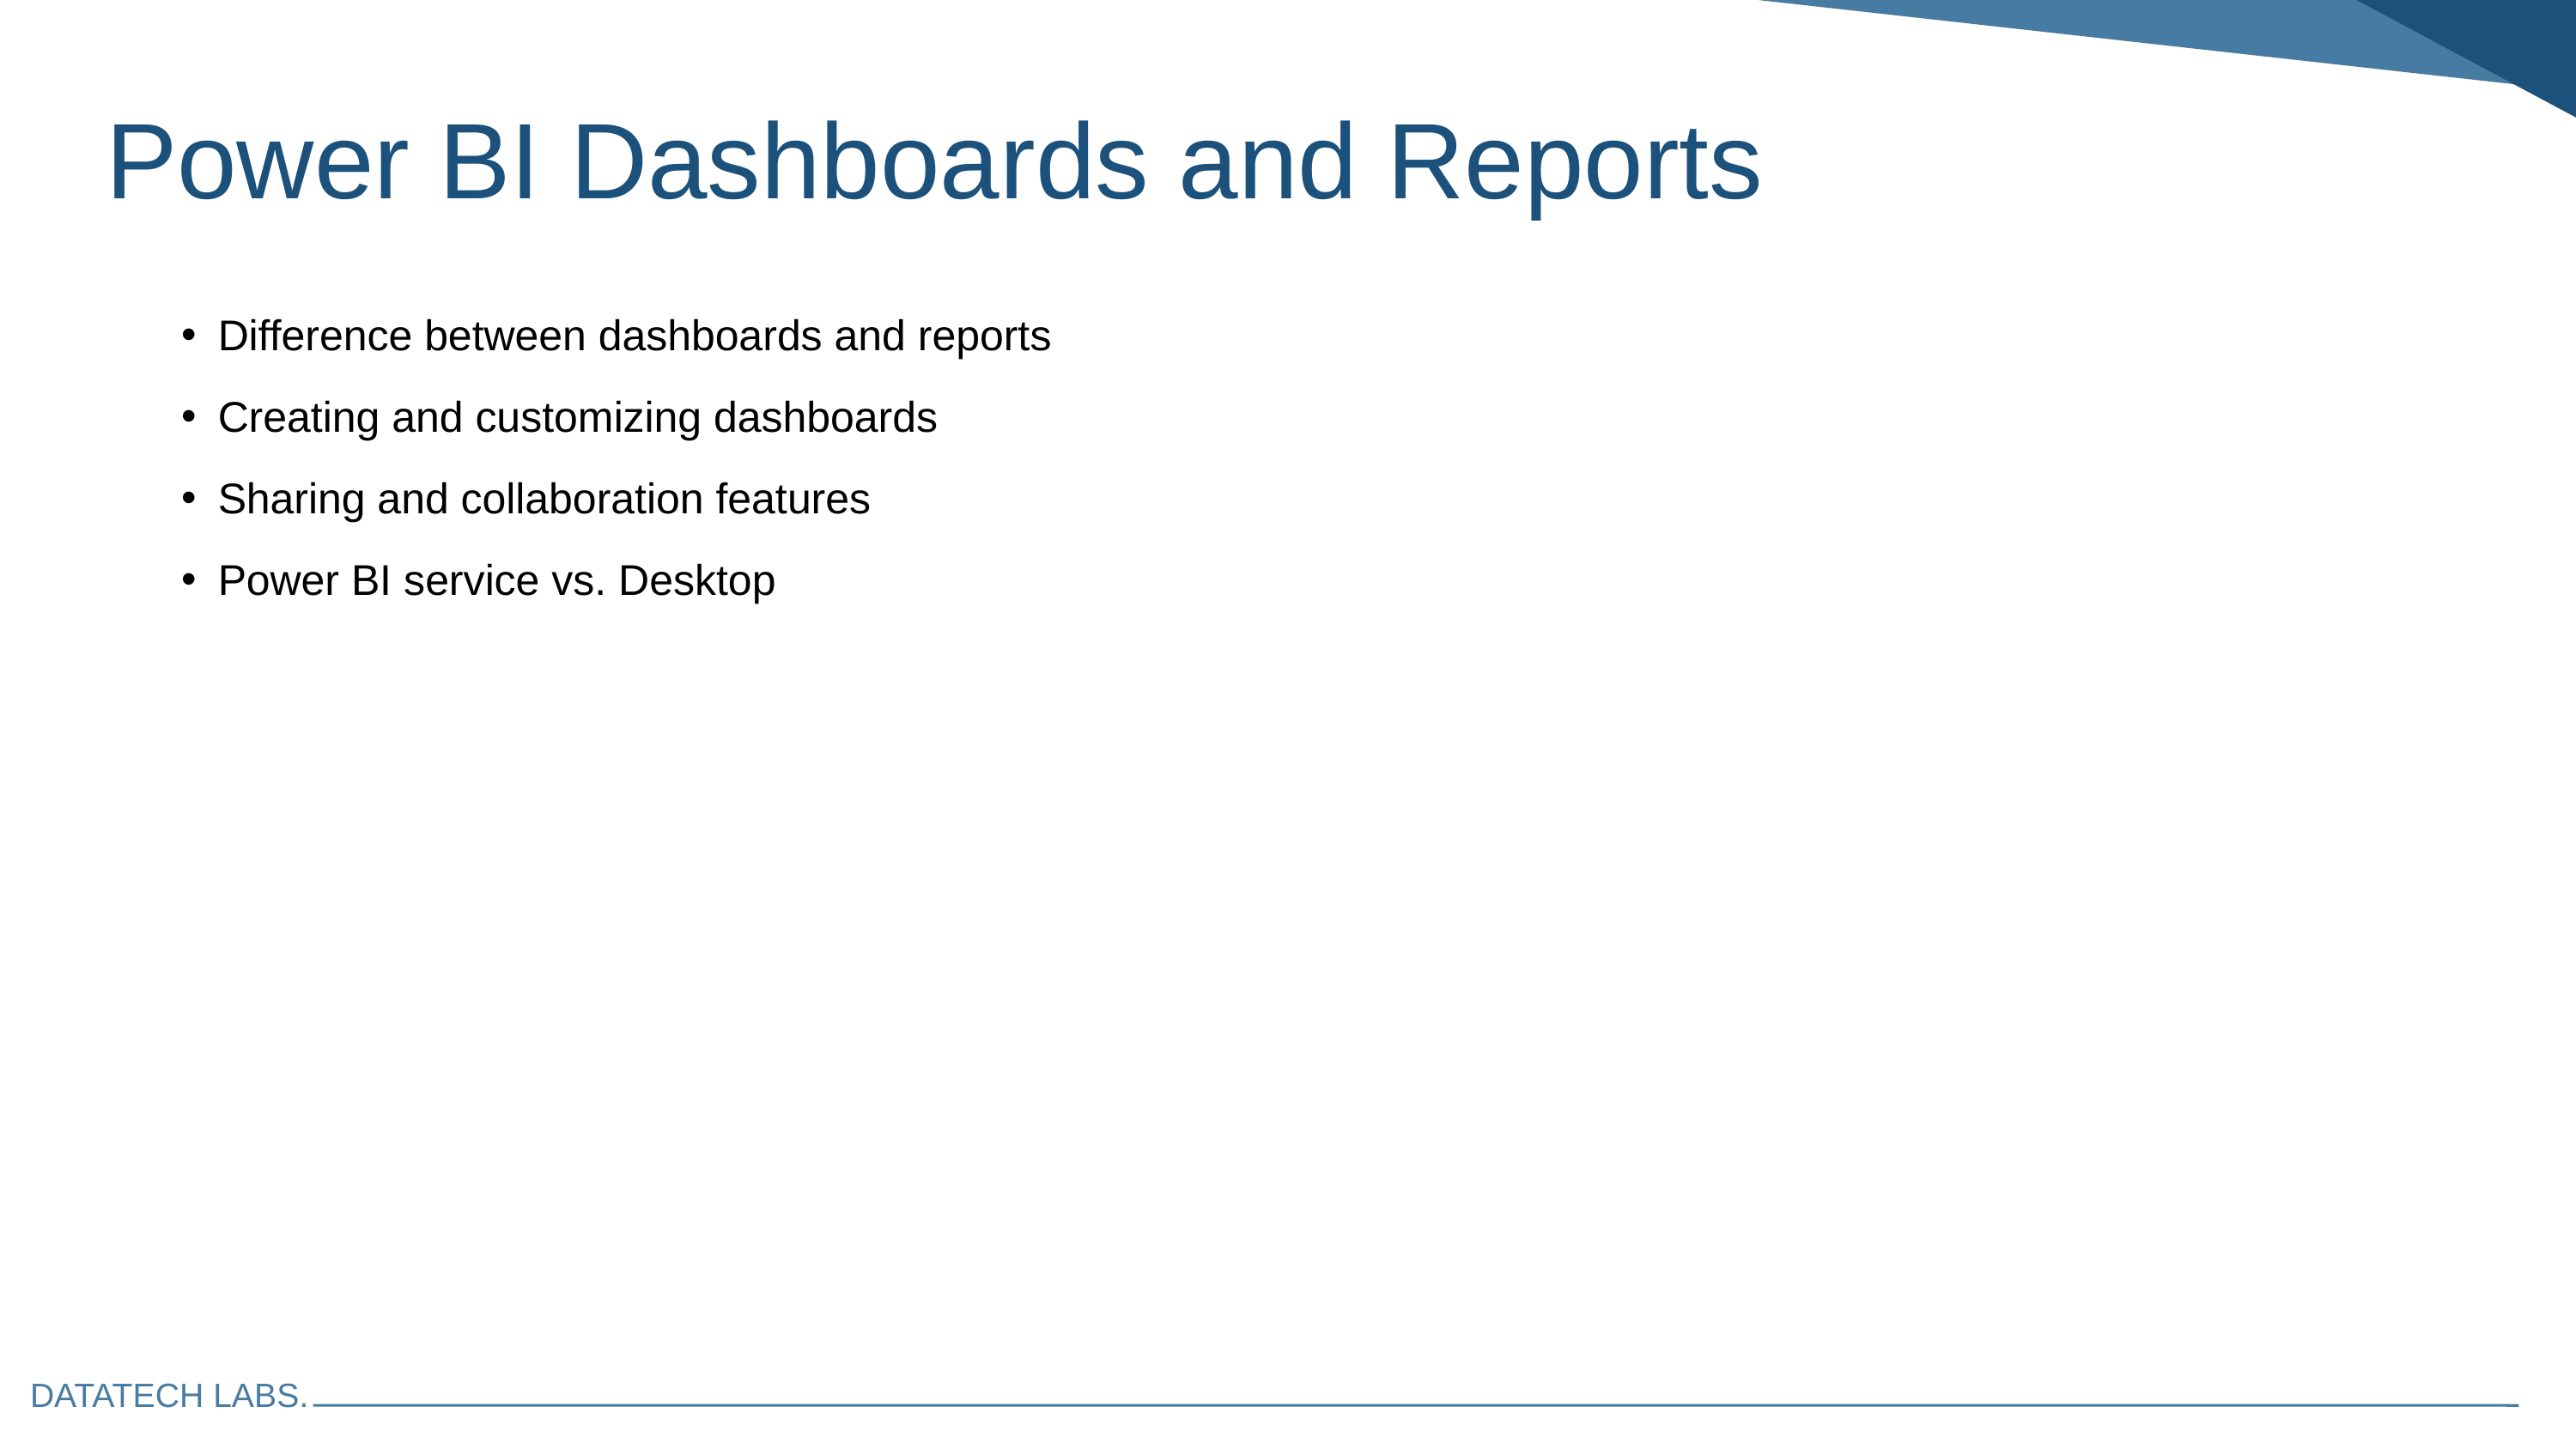

Power BI Dashboards and Reports
Difference between dashboards and reports
Creating and customizing dashboards
Sharing and collaboration features
Power BI service vs. Desktop
DATATECH LABS.